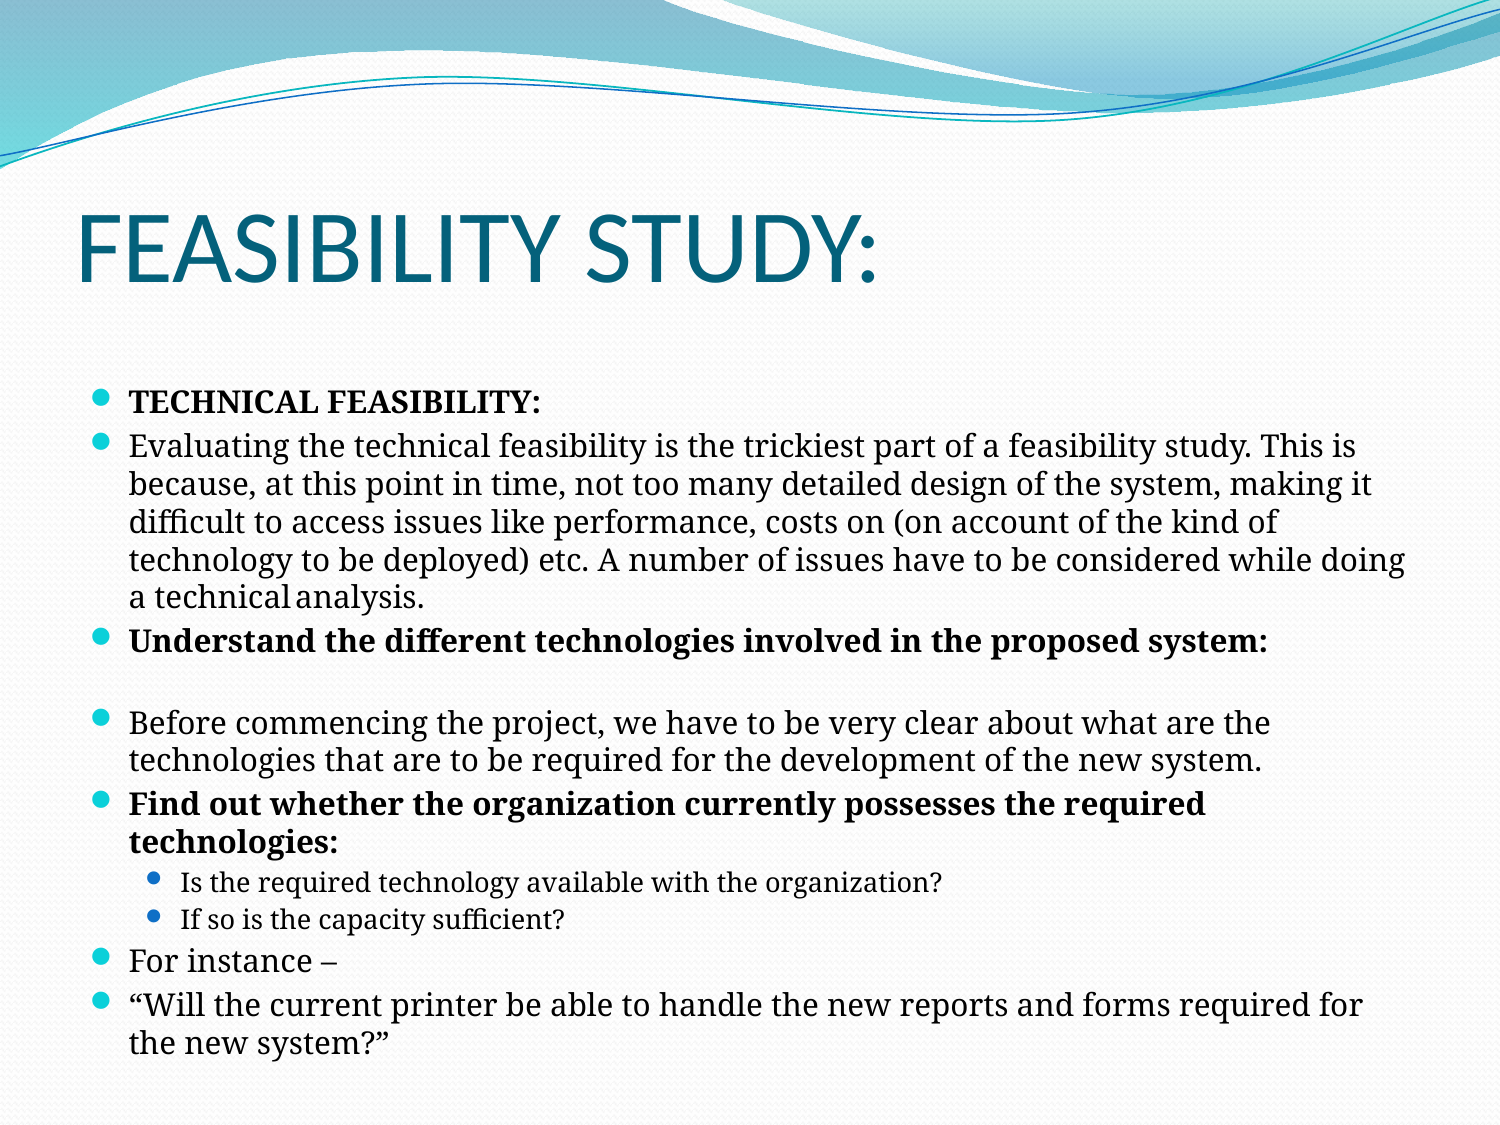

# FEASIBILITY STUDY:

TECHNICAL FEASIBILITY:
Evaluating the technical feasibility is the trickiest part of a feasibility study. This is because, at this point in time, not too many detailed design of the system, making it difficult to access issues like performance, costs on (on account of the kind of technology to be deployed) etc. A number of issues have to be considered while doing a technical analysis.
Understand the different technologies involved in the proposed system:
Before commencing the project, we have to be very clear about what are the technologies that are to be required for the development of the new system.
Find out whether the organization currently possesses the required technologies:
Is the required technology available with the organization?
If so is the capacity sufficient?
For instance –
“Will the current printer be able to handle the new reports and forms required for the new system?”